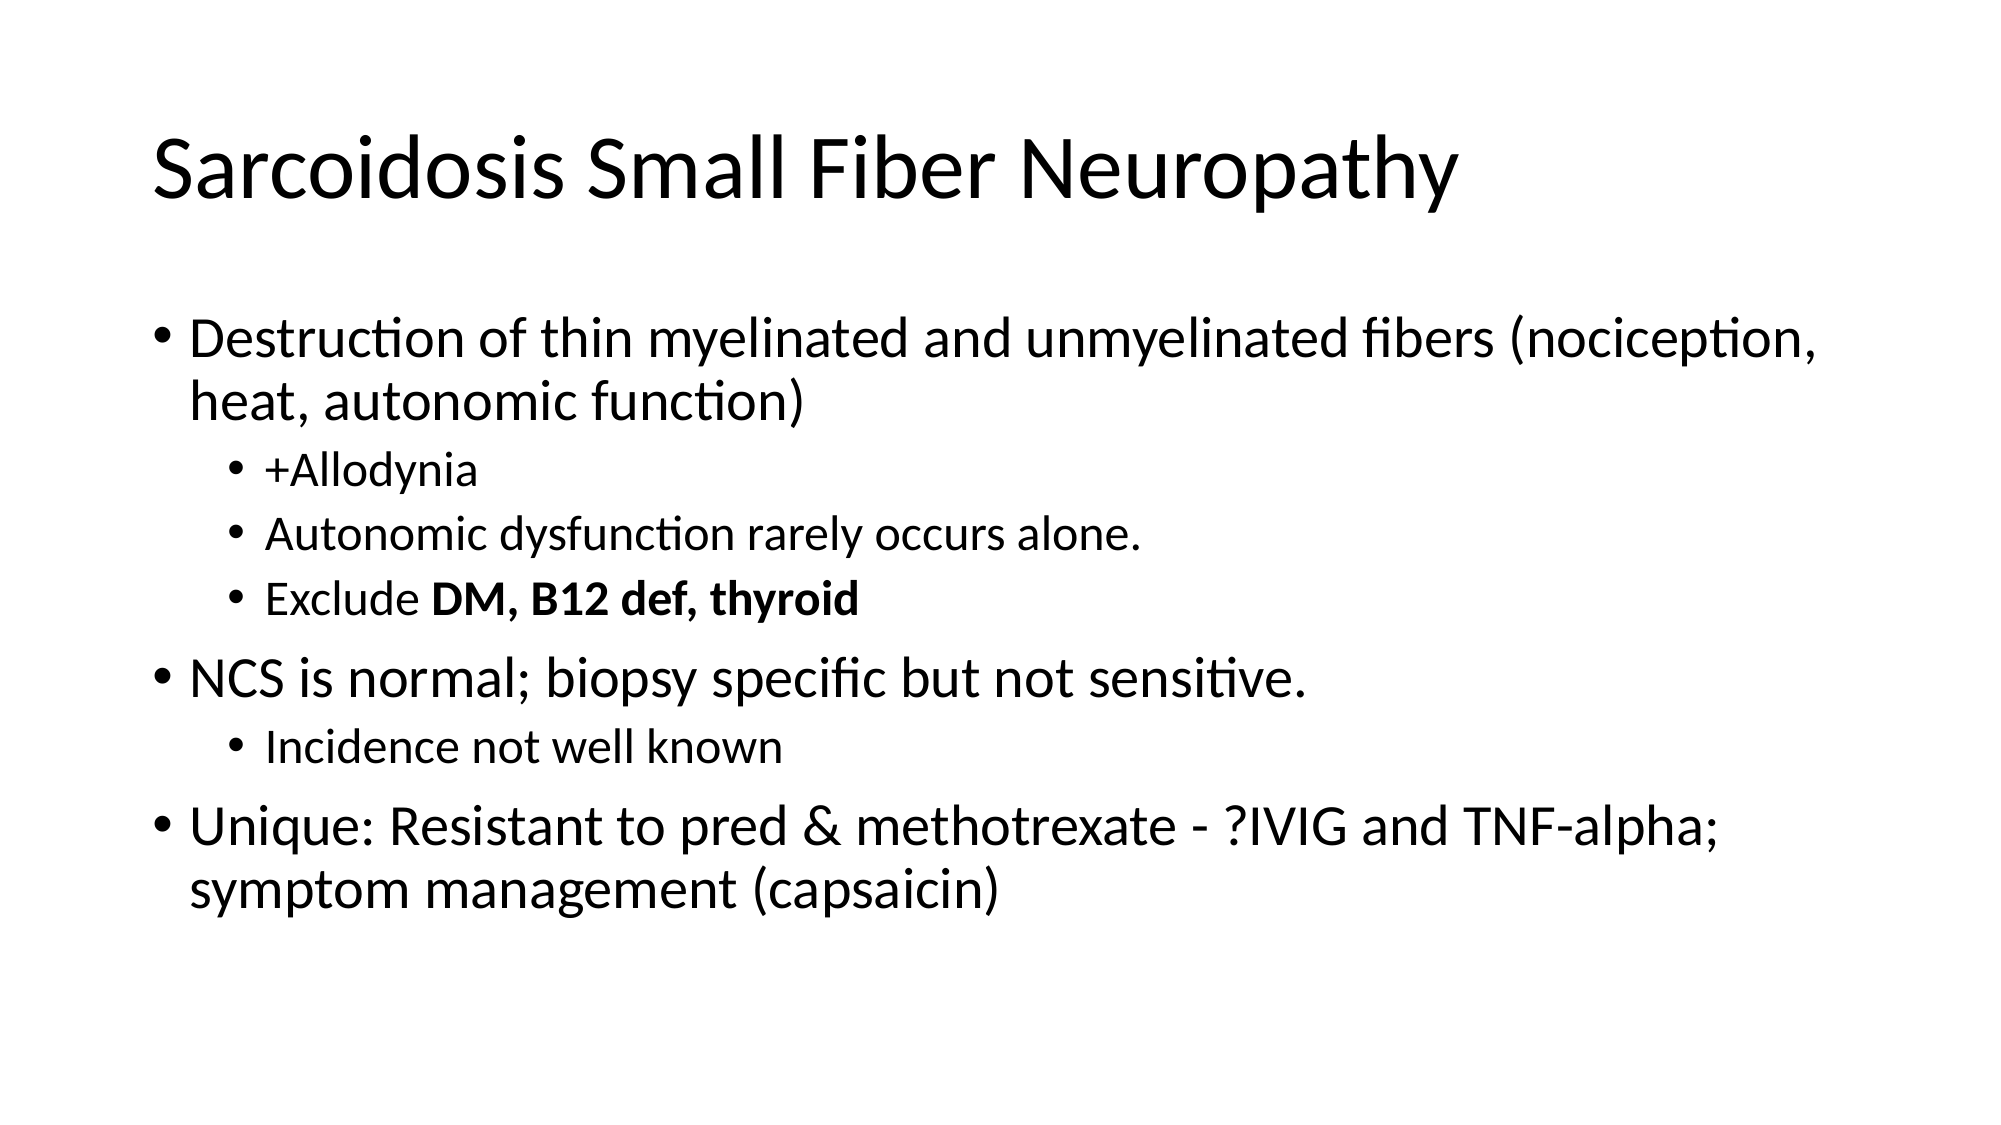

# Sarcoidosis Small Fiber Neuropathy
Destruction of thin myelinated and unmyelinated fibers (nociception, heat, autonomic function)
+Allodynia
Autonomic dysfunction rarely occurs alone.
Exclude DM, B12 def, thyroid
NCS is normal; biopsy specific but not sensitive.
Incidence not well known
Unique: Resistant to pred & methotrexate - ?IVIG and TNF-alpha; symptom management (capsaicin)